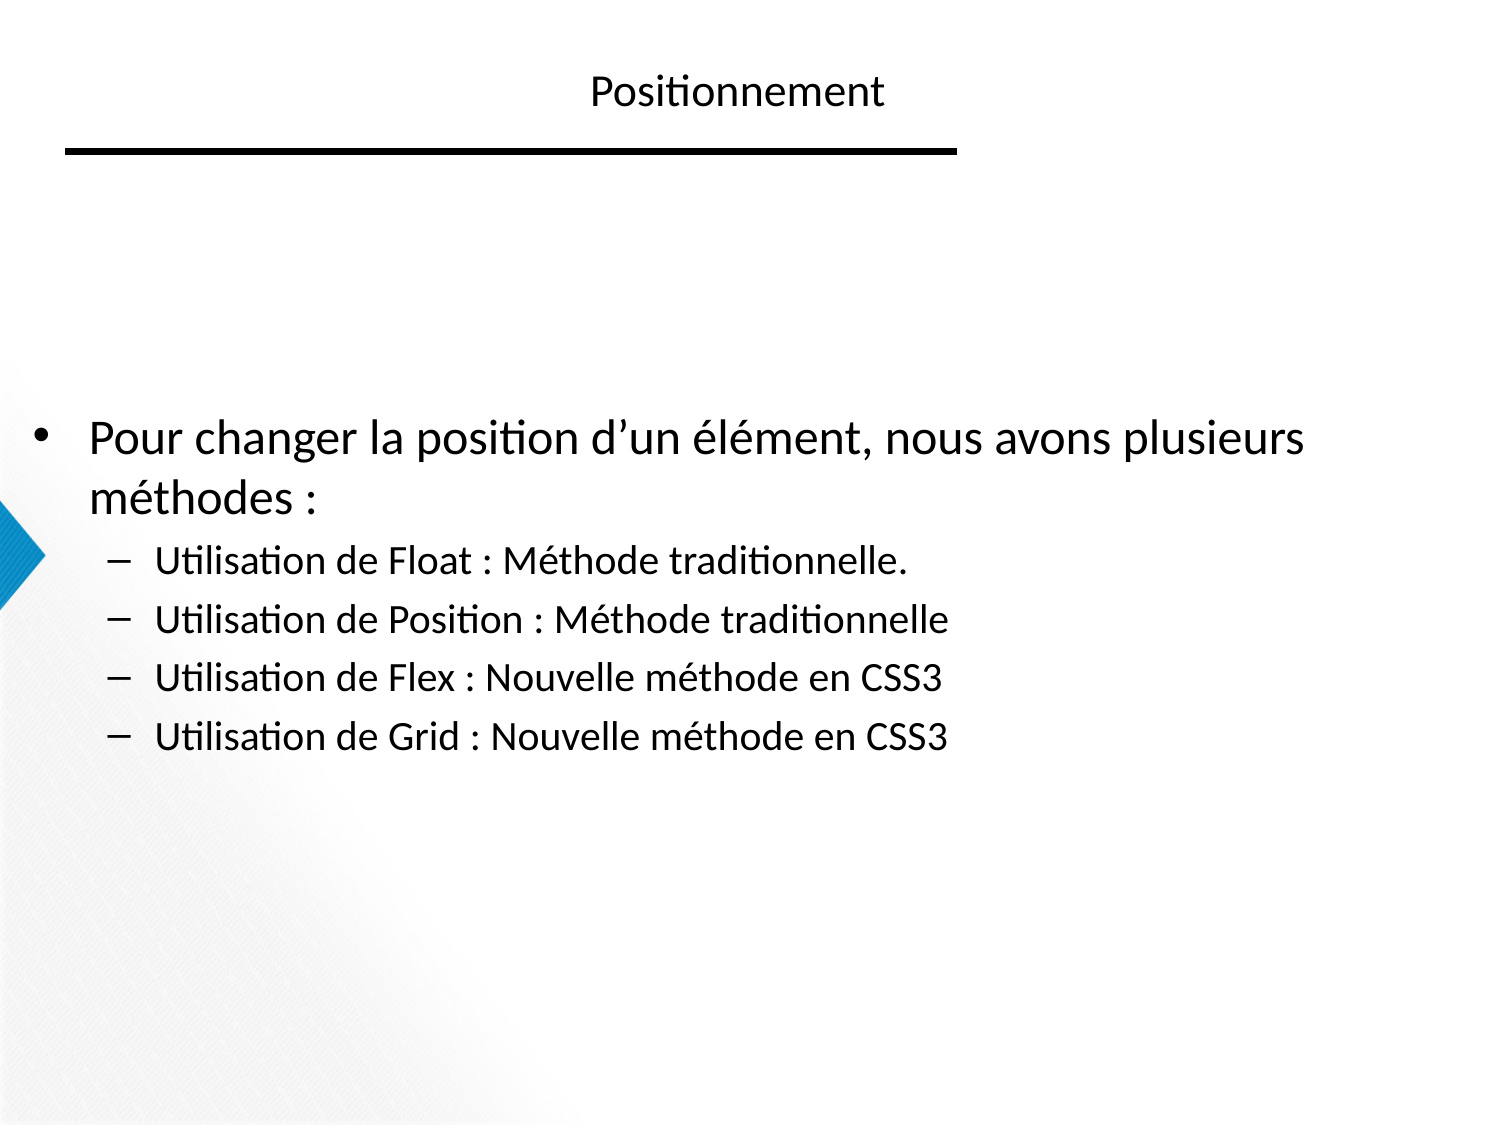

# Positionnement
Pour changer la position d’un élément, nous avons plusieurs méthodes :
Utilisation de Float : Méthode traditionnelle.
Utilisation de Position : Méthode traditionnelle
Utilisation de Flex : Nouvelle méthode en CSS3
Utilisation de Grid : Nouvelle méthode en CSS3